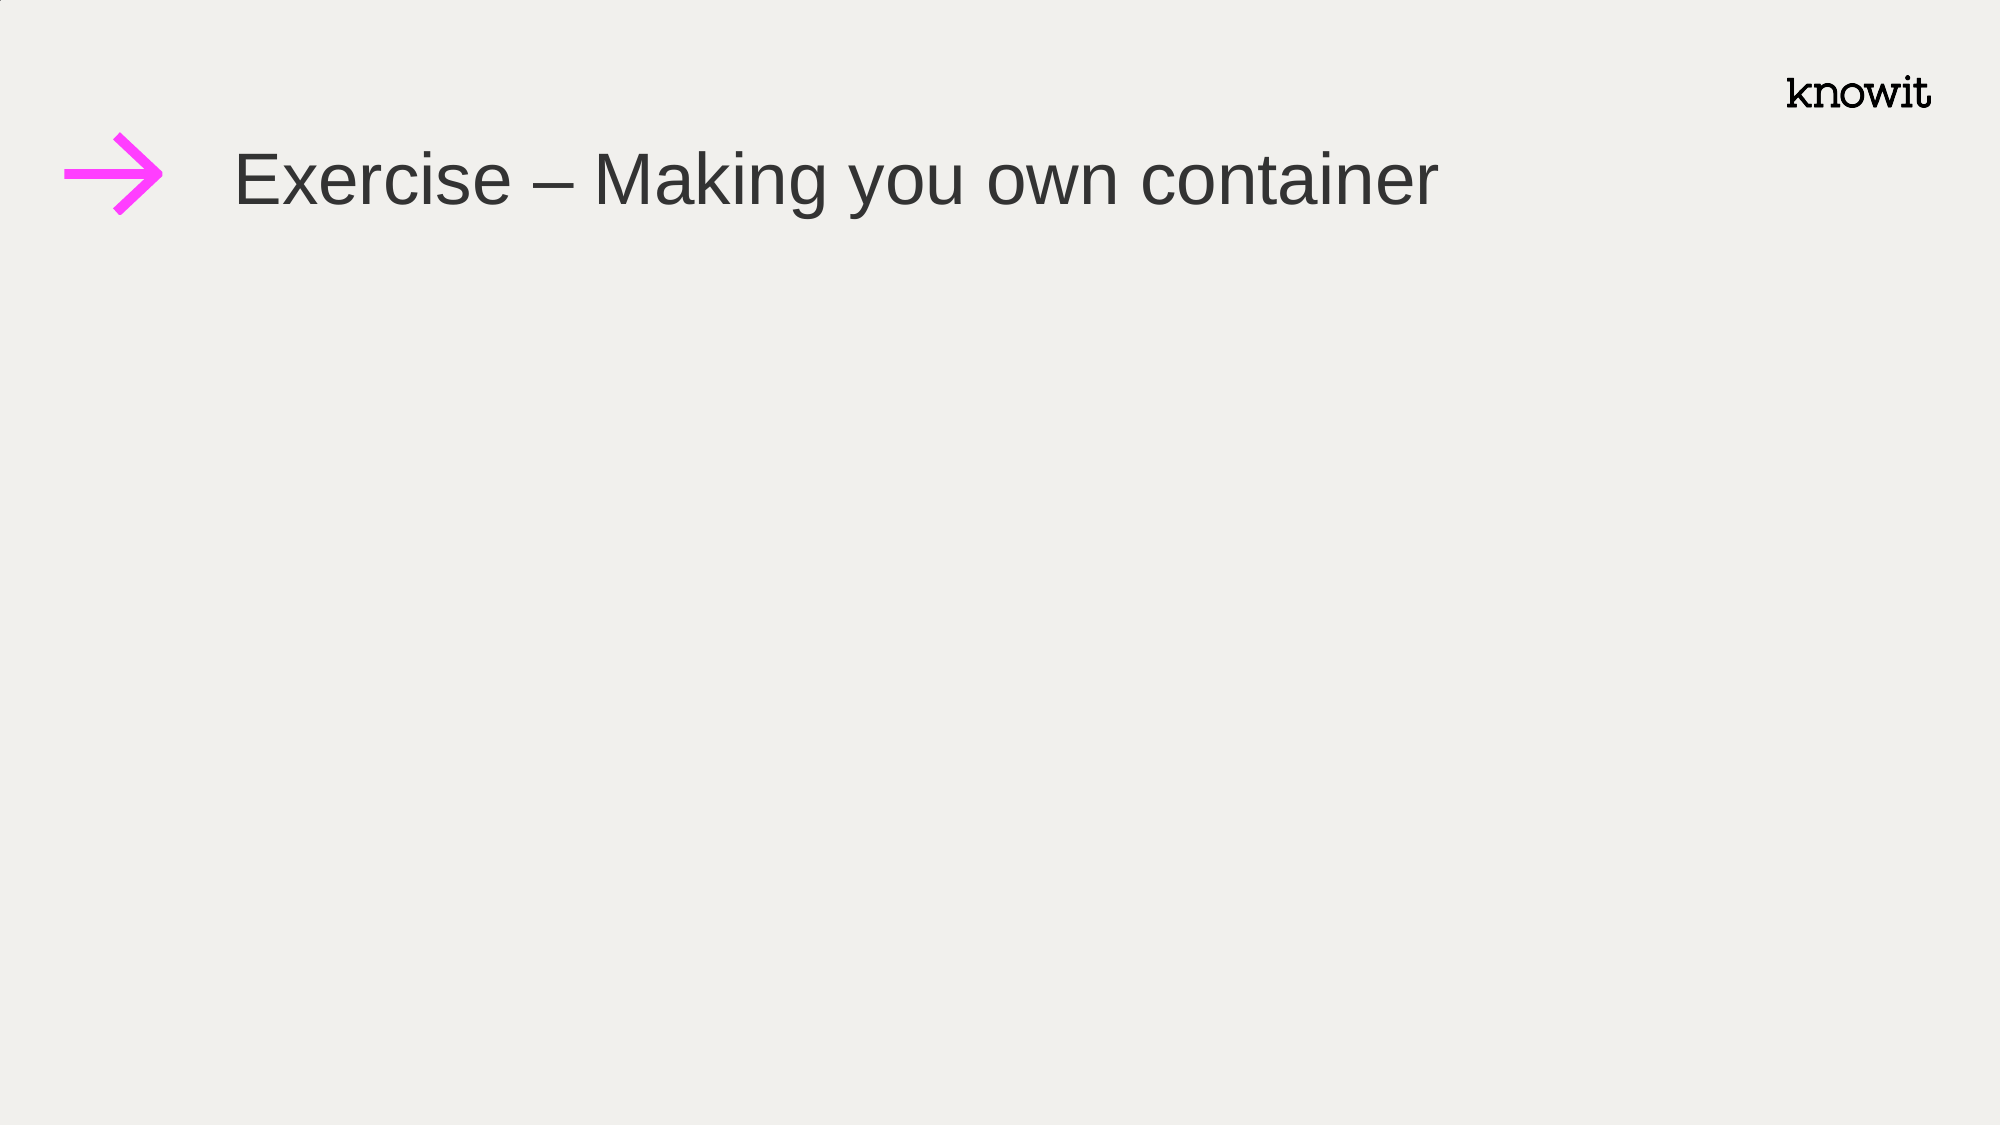

# Exercise – Making you own container